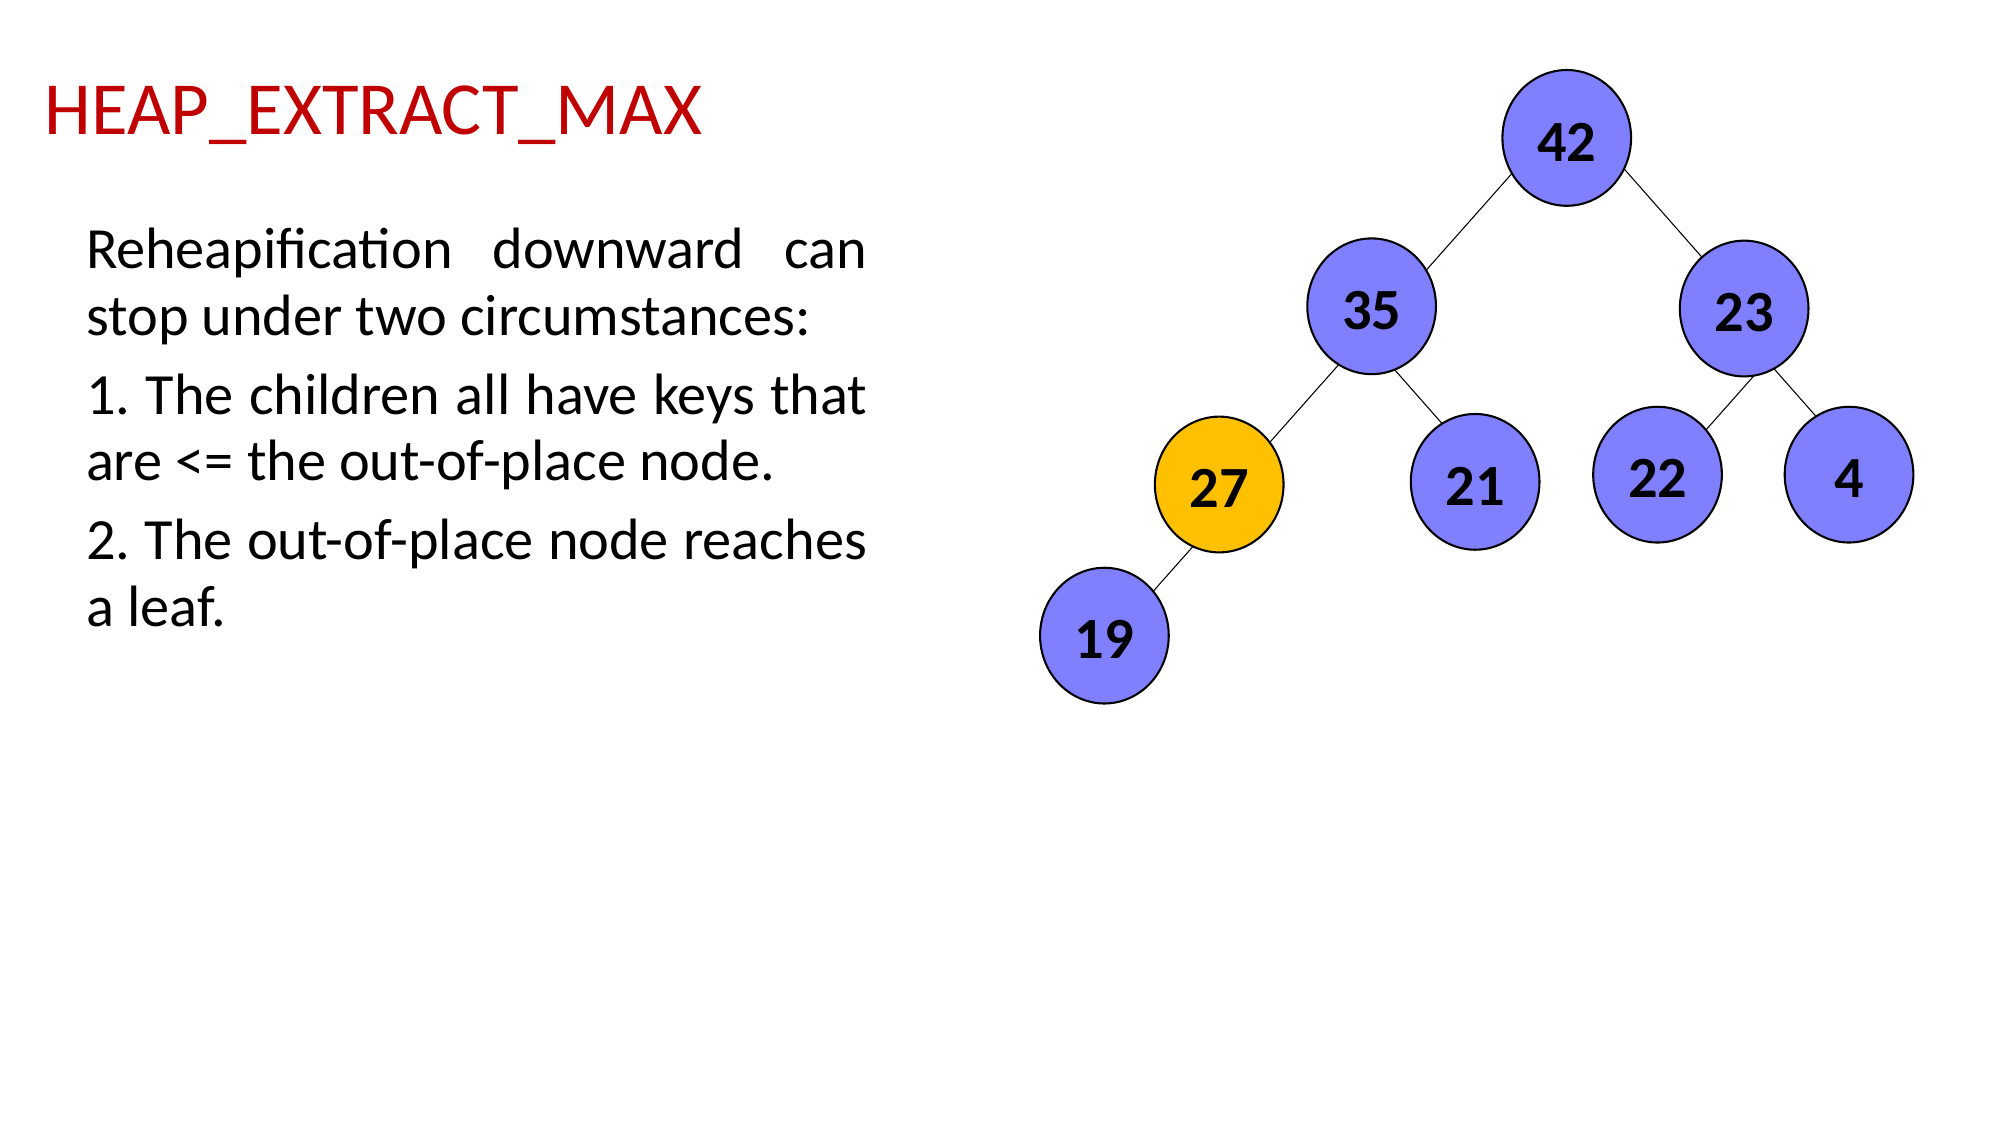

HEAP_EXTRACT_MAX
42

35
23

22
21
27

4

19
Reheapification downward can stop under two circumstances:
1. The children all have keys that are <= the out-of-place node.
2. The out-of-place node reaches a leaf.